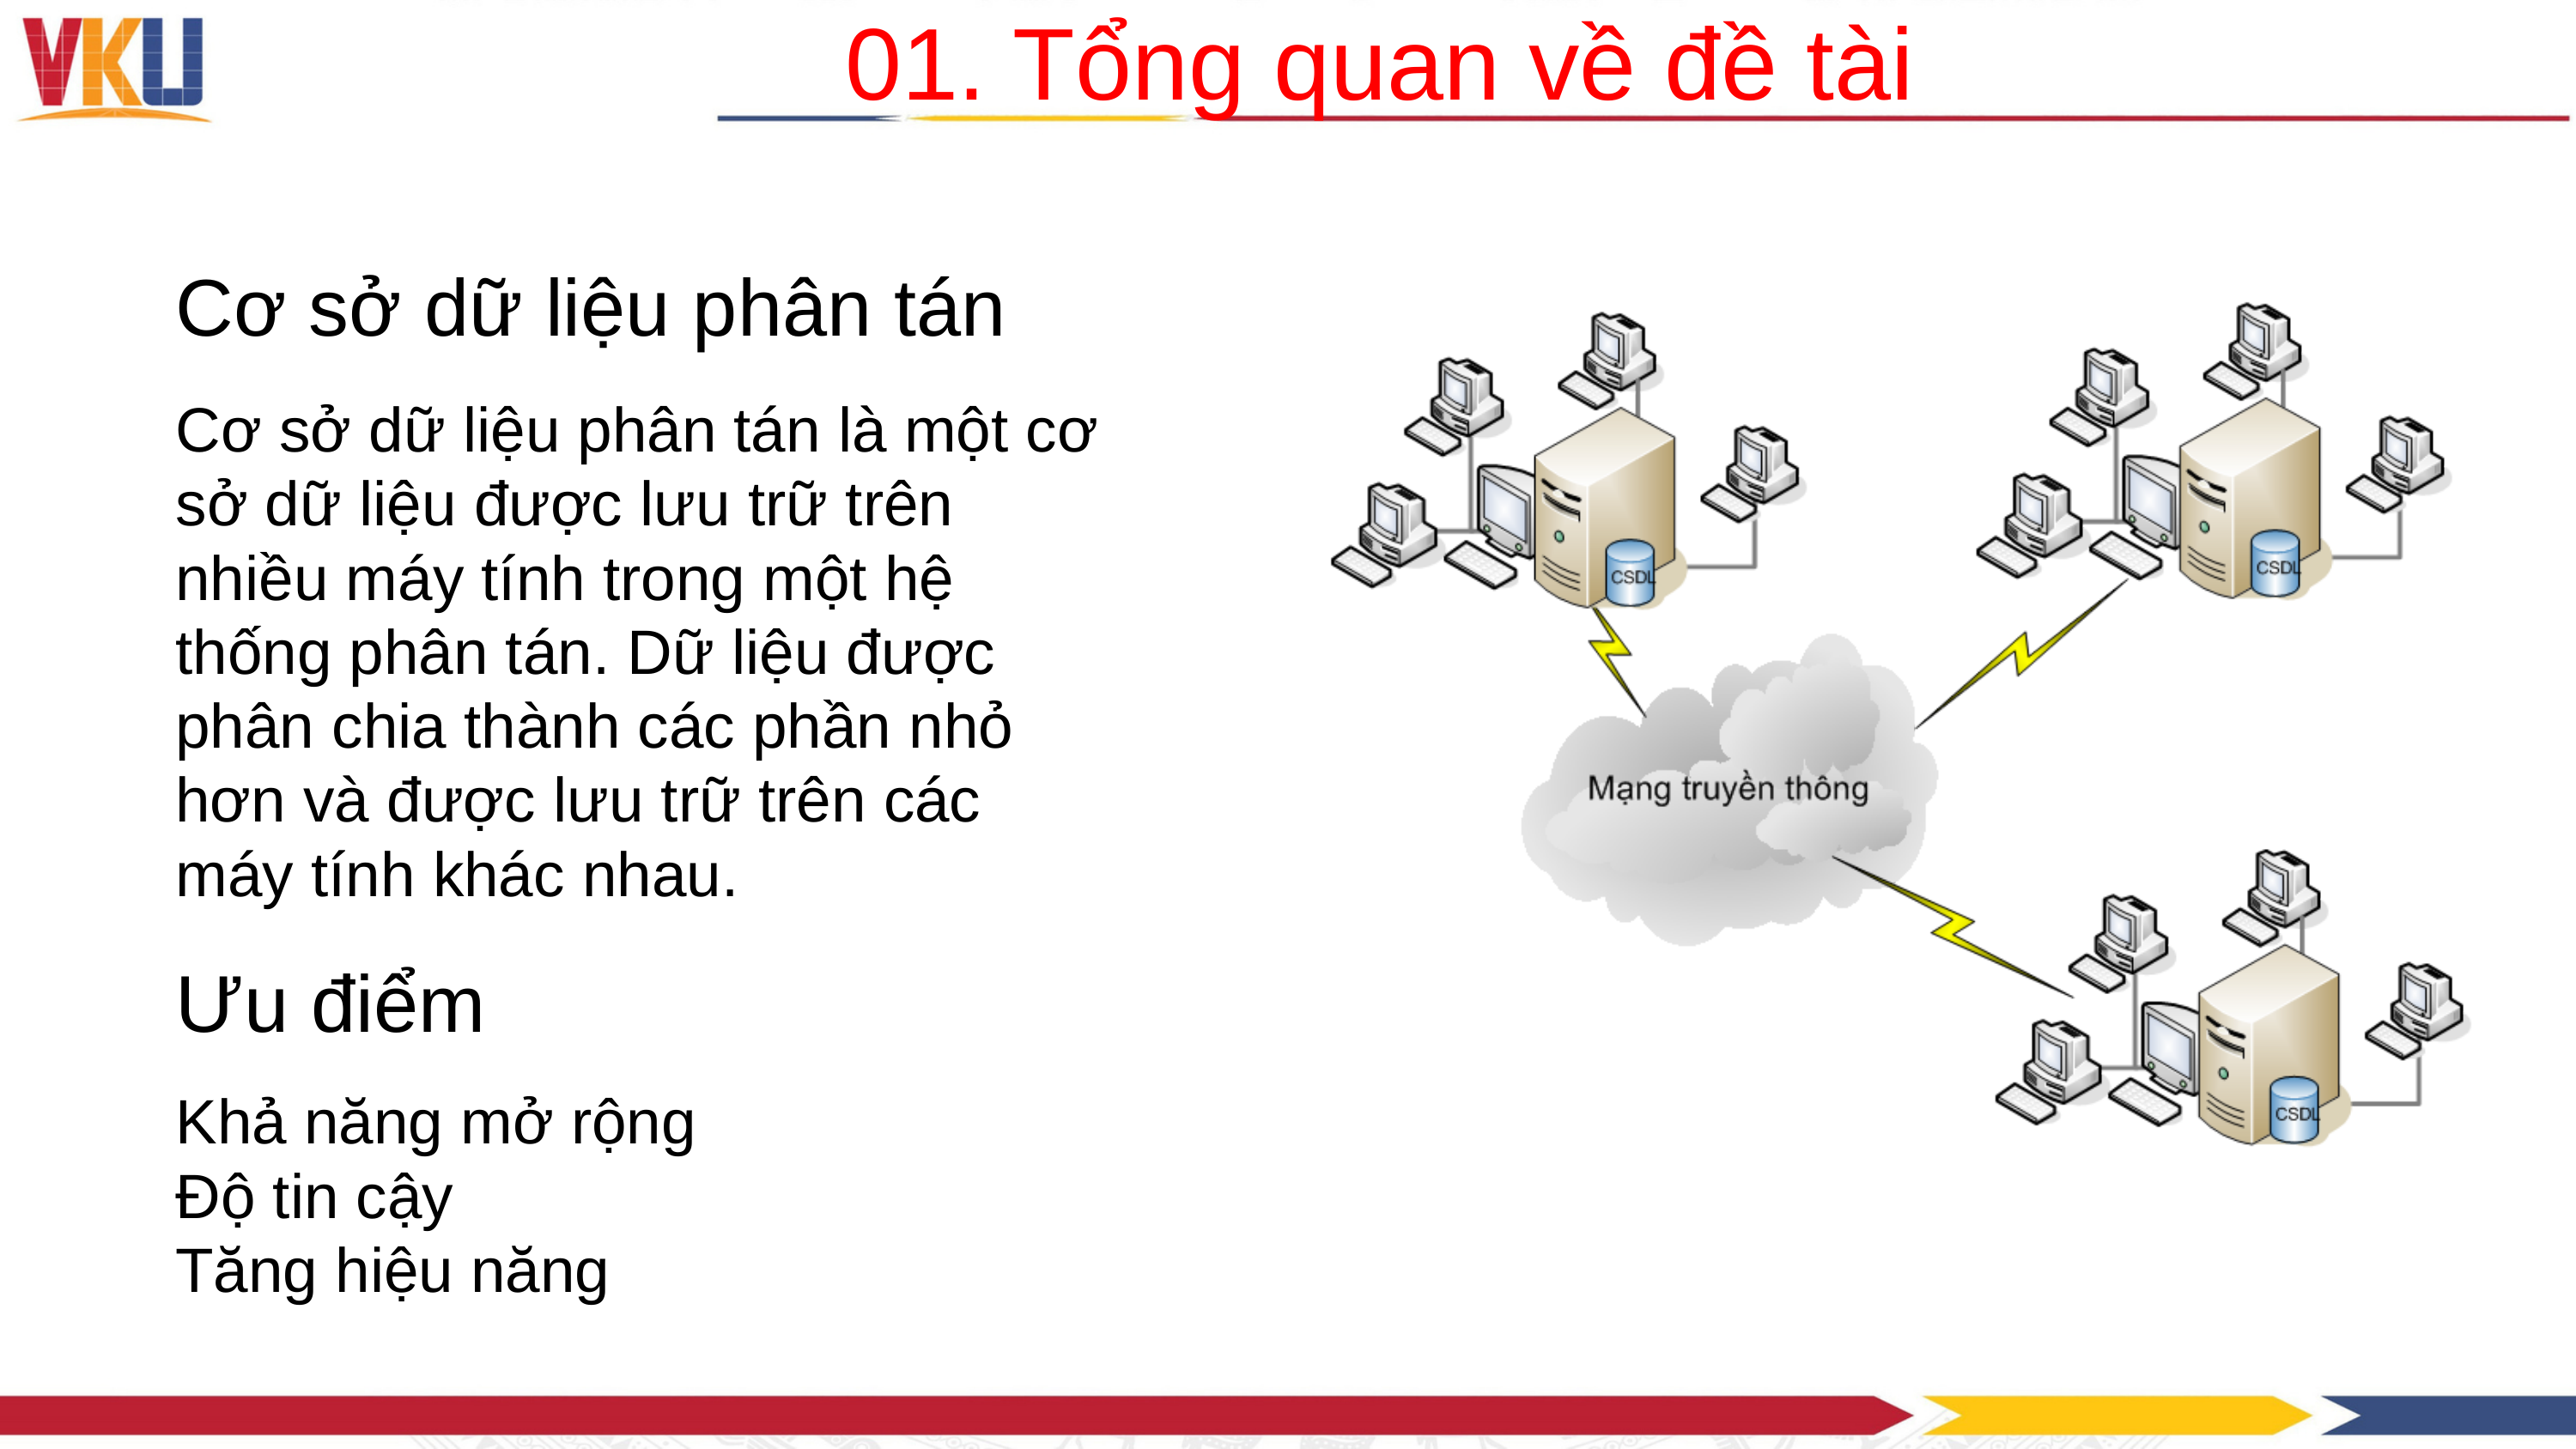

01. Tổng quan về đề tài
Cơ sở dữ liệu phân tán

Cơ sở dữ liệu phân tán là một cơ sở dữ liệu được lưu trữ trên nhiều máy tính trong một hệ thống phân tán. Dữ liệu được phân chia thành các phần nhỏ hơn và được lưu trữ trên các máy tính khác nhau.
Ưu điểm
Khả năng mở rộng
Độ tin cậy
Tăng hiệu năng